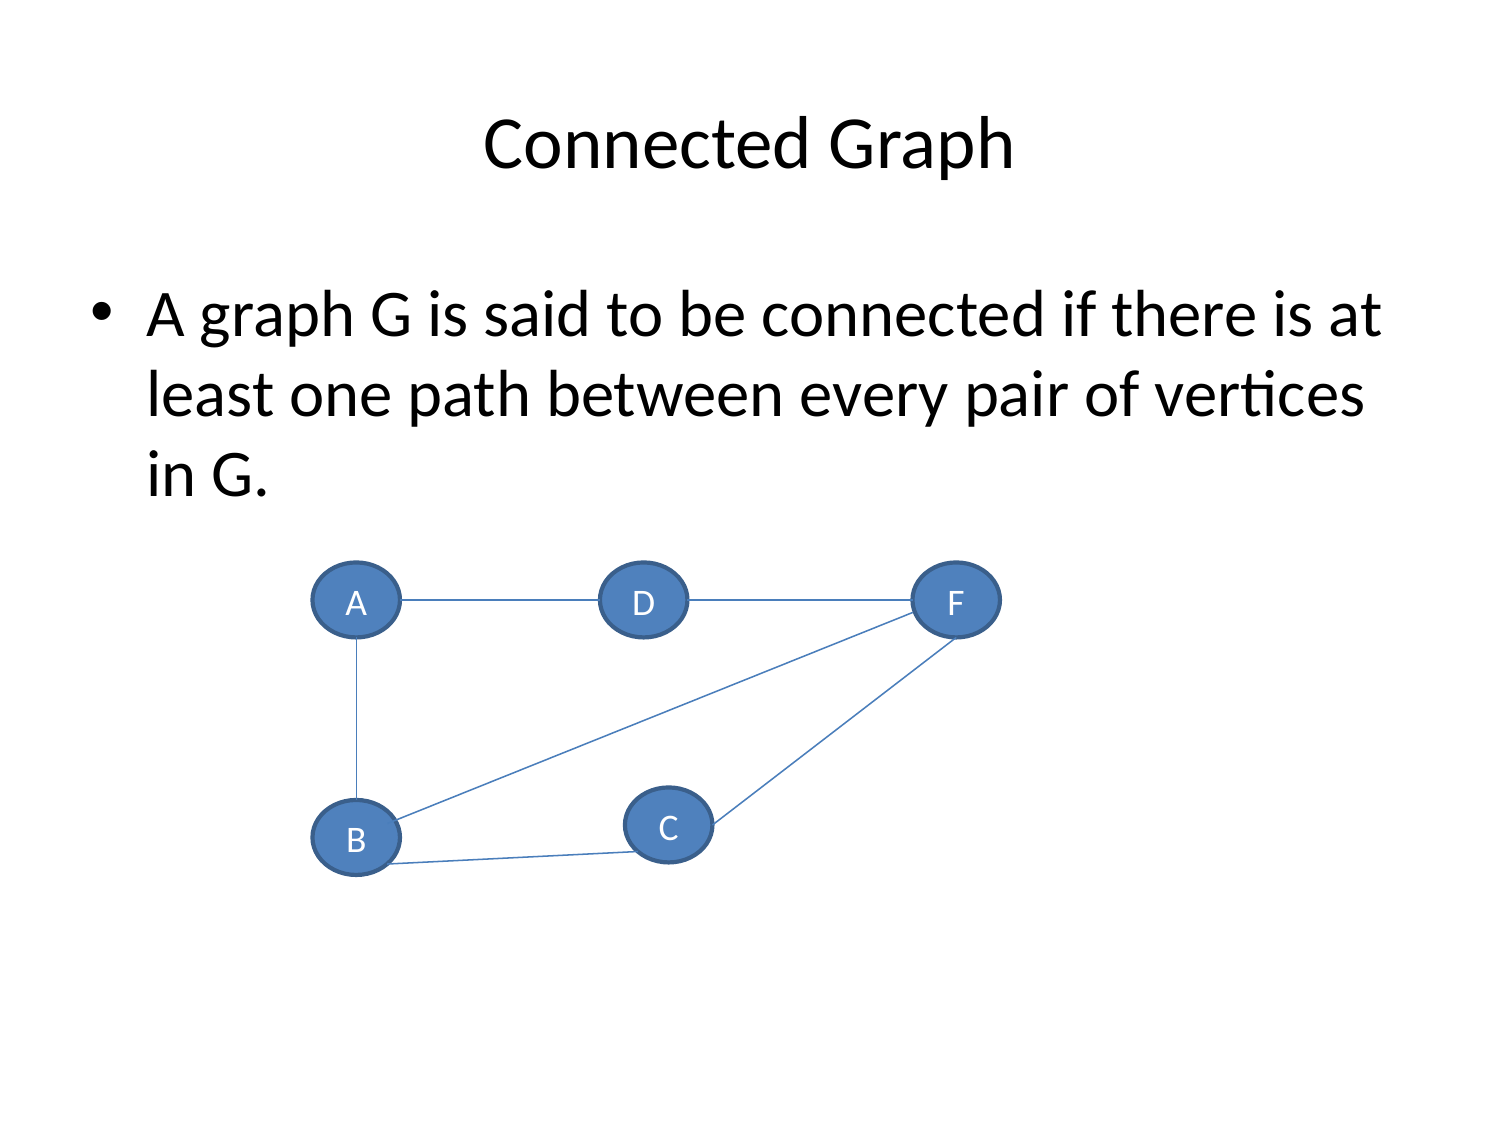

# Connected Graph
A graph G is said to be connected if there is at least one path between every pair of vertices in G.

A
D
F
C
B